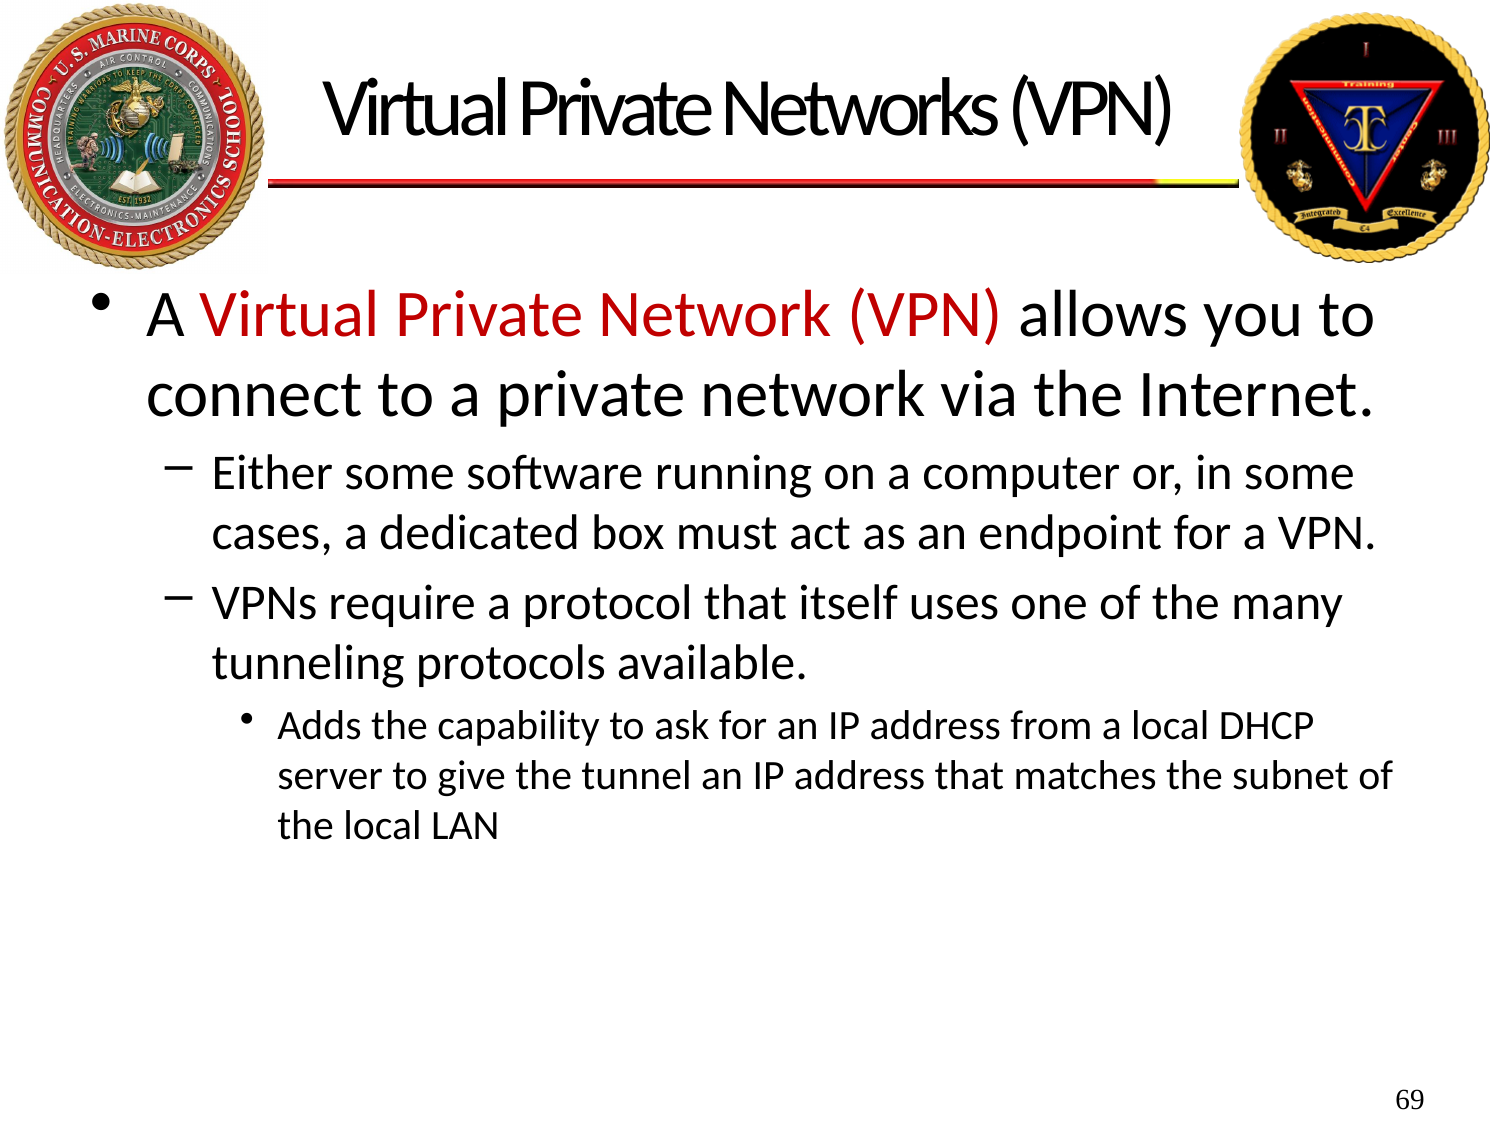

# Virtual Private Networks (VPN)
A Virtual Private Network (VPN) allows you to connect to a private network via the Internet.
Either some software running on a computer or, in some cases, a dedicated box must act as an endpoint for a VPN.
VPNs require a protocol that itself uses one of the many tunneling protocols available.
Adds the capability to ask for an IP address from a local DHCP server to give the tunnel an IP address that matches the subnet of the local LAN